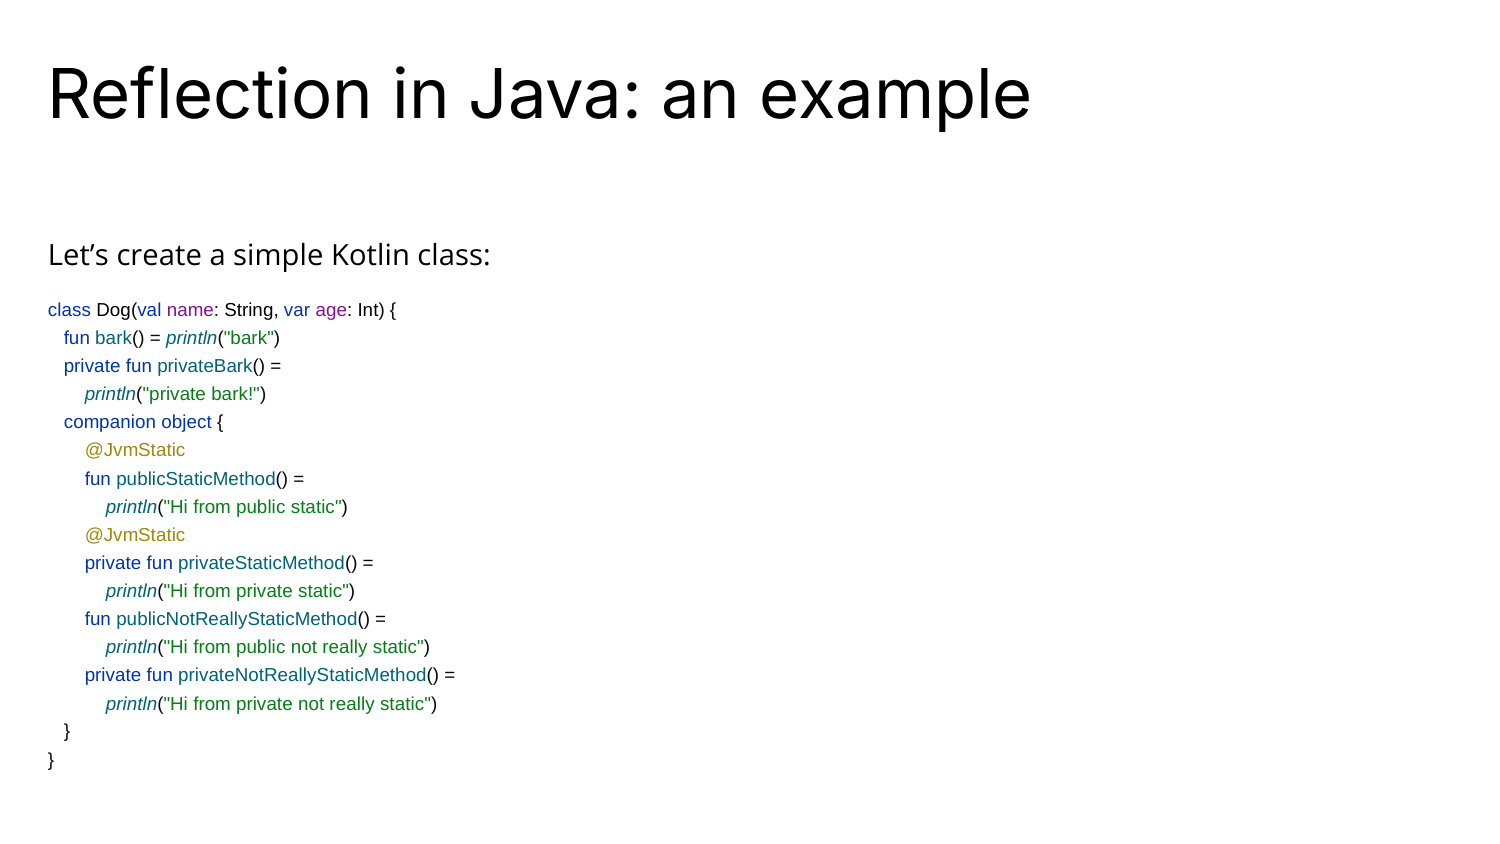

# Reflection in Java: an example
Let’s create a simple Kotlin class:
class Dog(val name: String, var age: Int) {
   fun bark() = println("bark")
   private fun privateBark() =
       println("private bark!")
   companion object {
       @JvmStatic
       fun publicStaticMethod() =
           println("Hi from public static")
       @JvmStatic
       private fun privateStaticMethod() =
           println("Hi from private static")
       fun publicNotReallyStaticMethod() =
           println("Hi from public not really static")
       private fun privateNotReallyStaticMethod() =
           println("Hi from private not really static")
   }
}